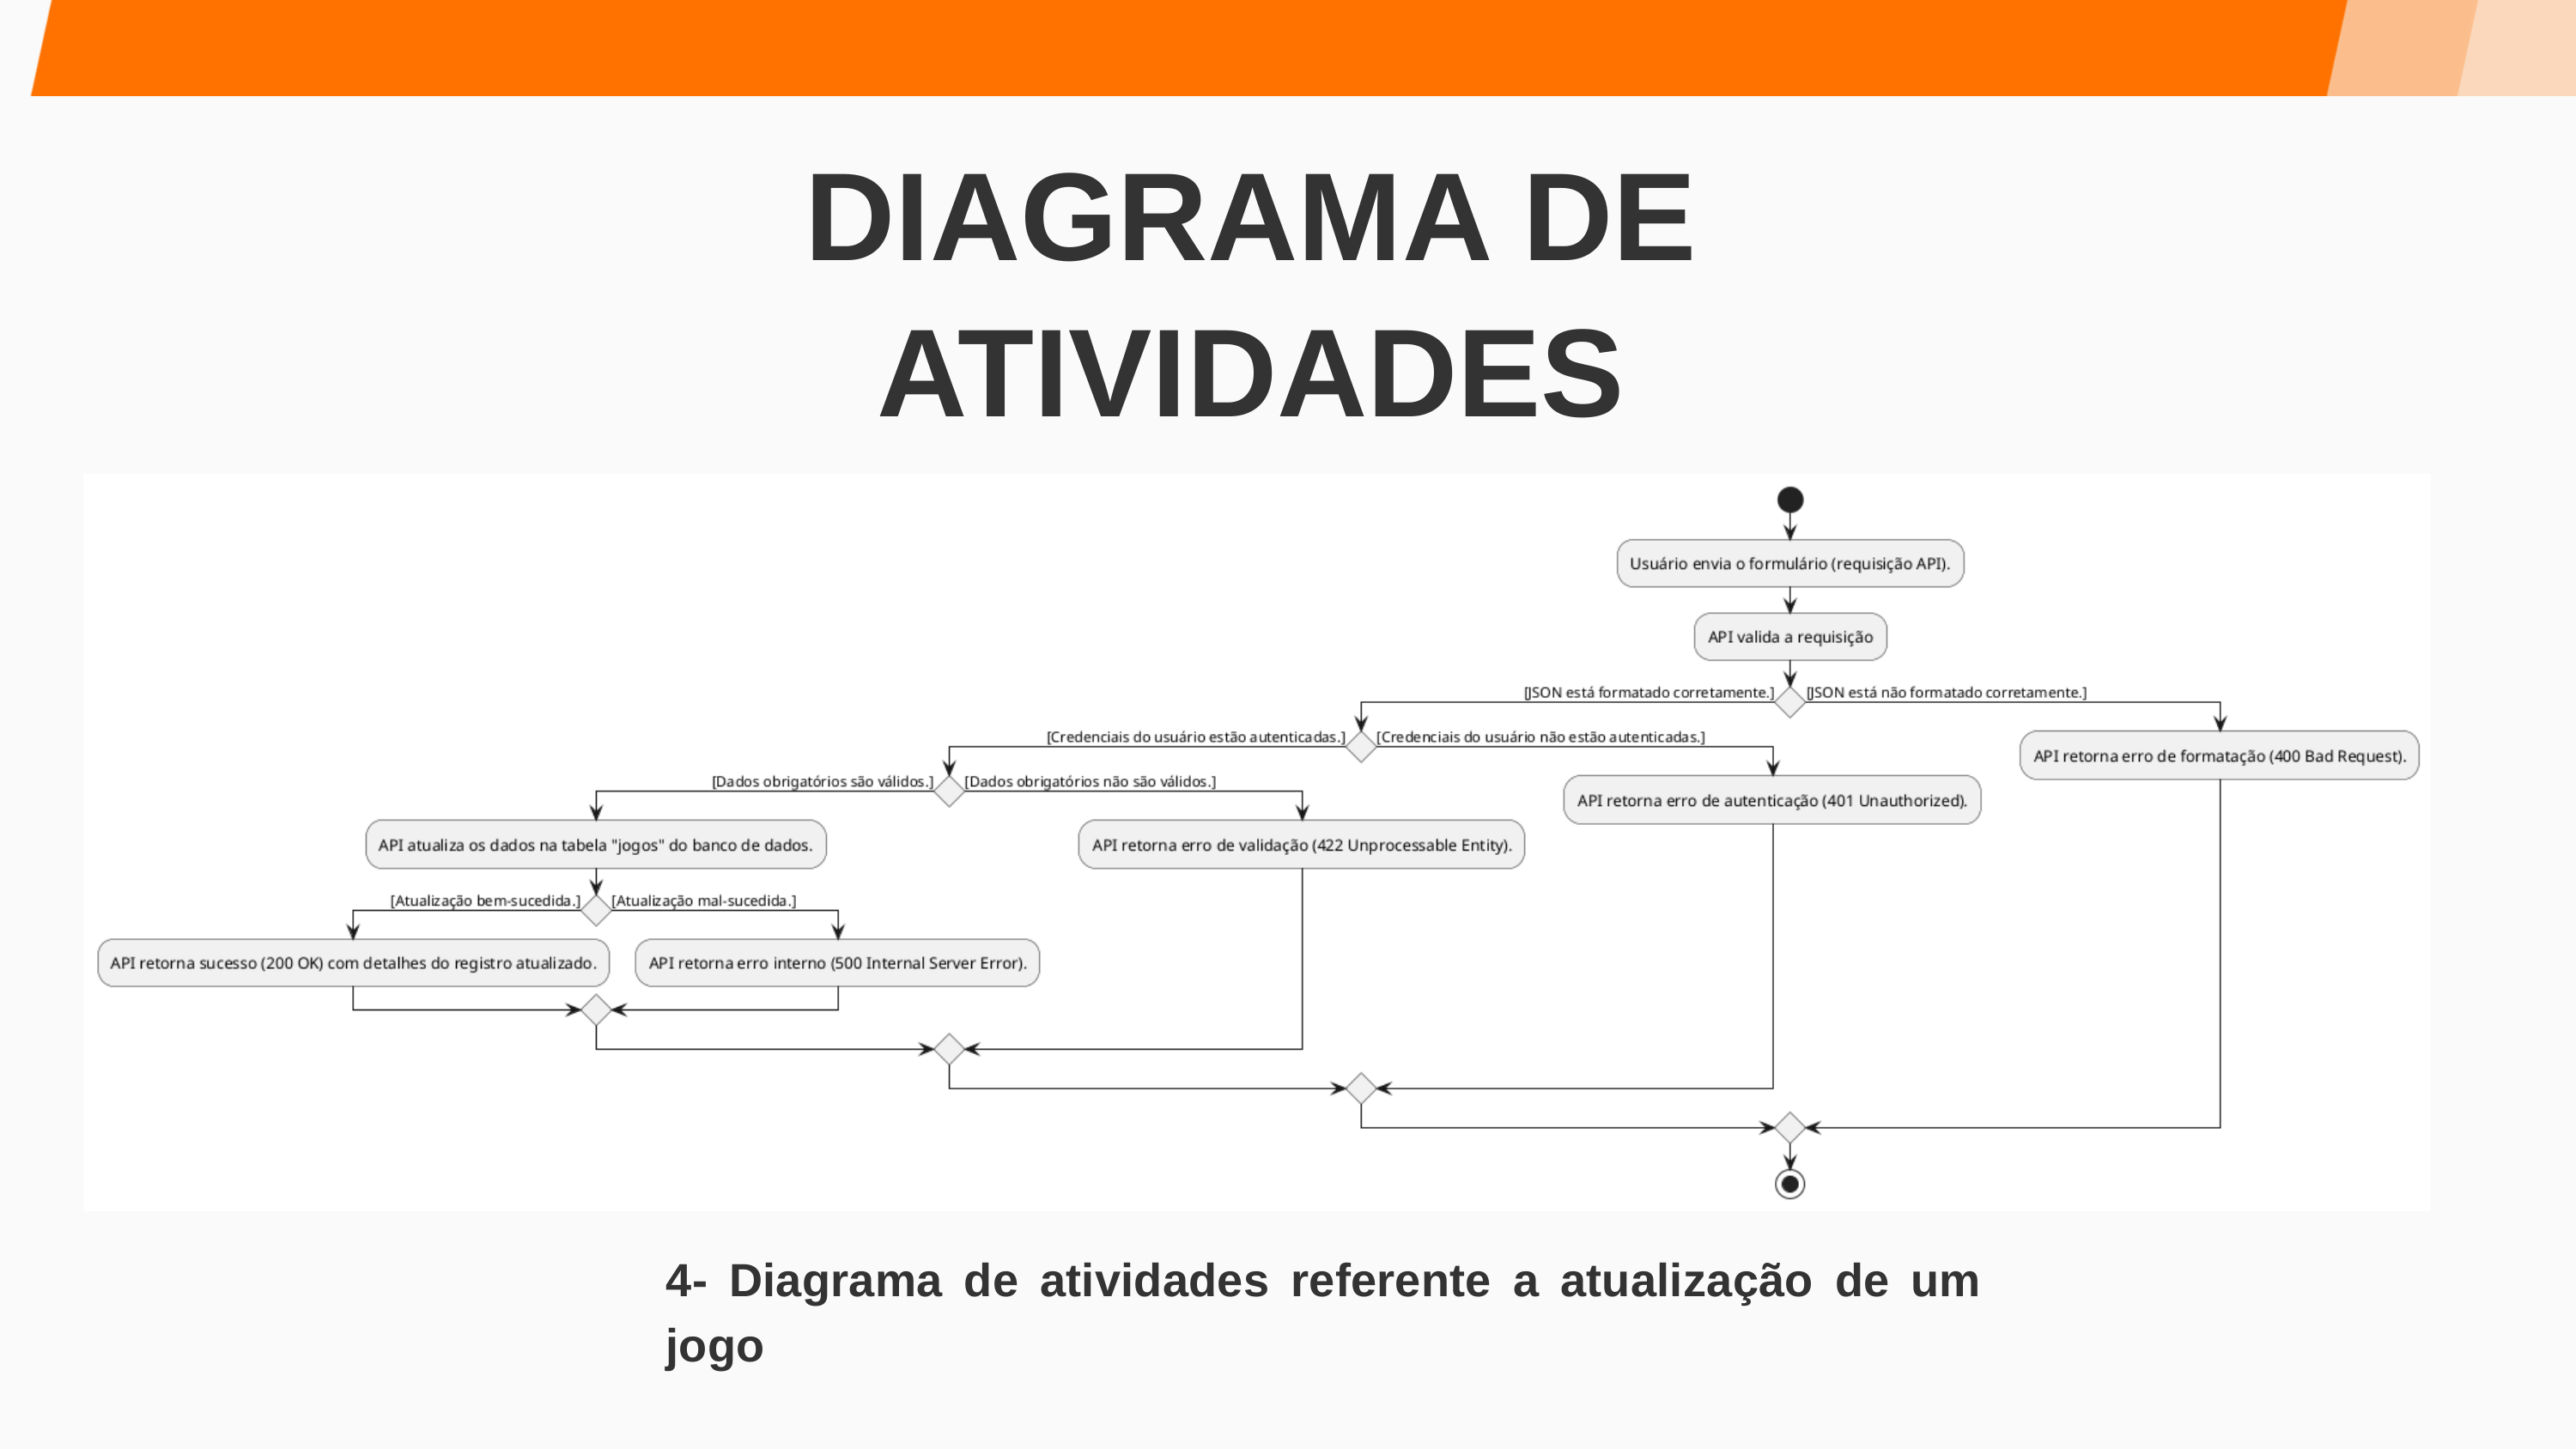

DIAGRAMA DE ATIVIDADES

4- Diagrama de atividades referente a atualização de um jogo